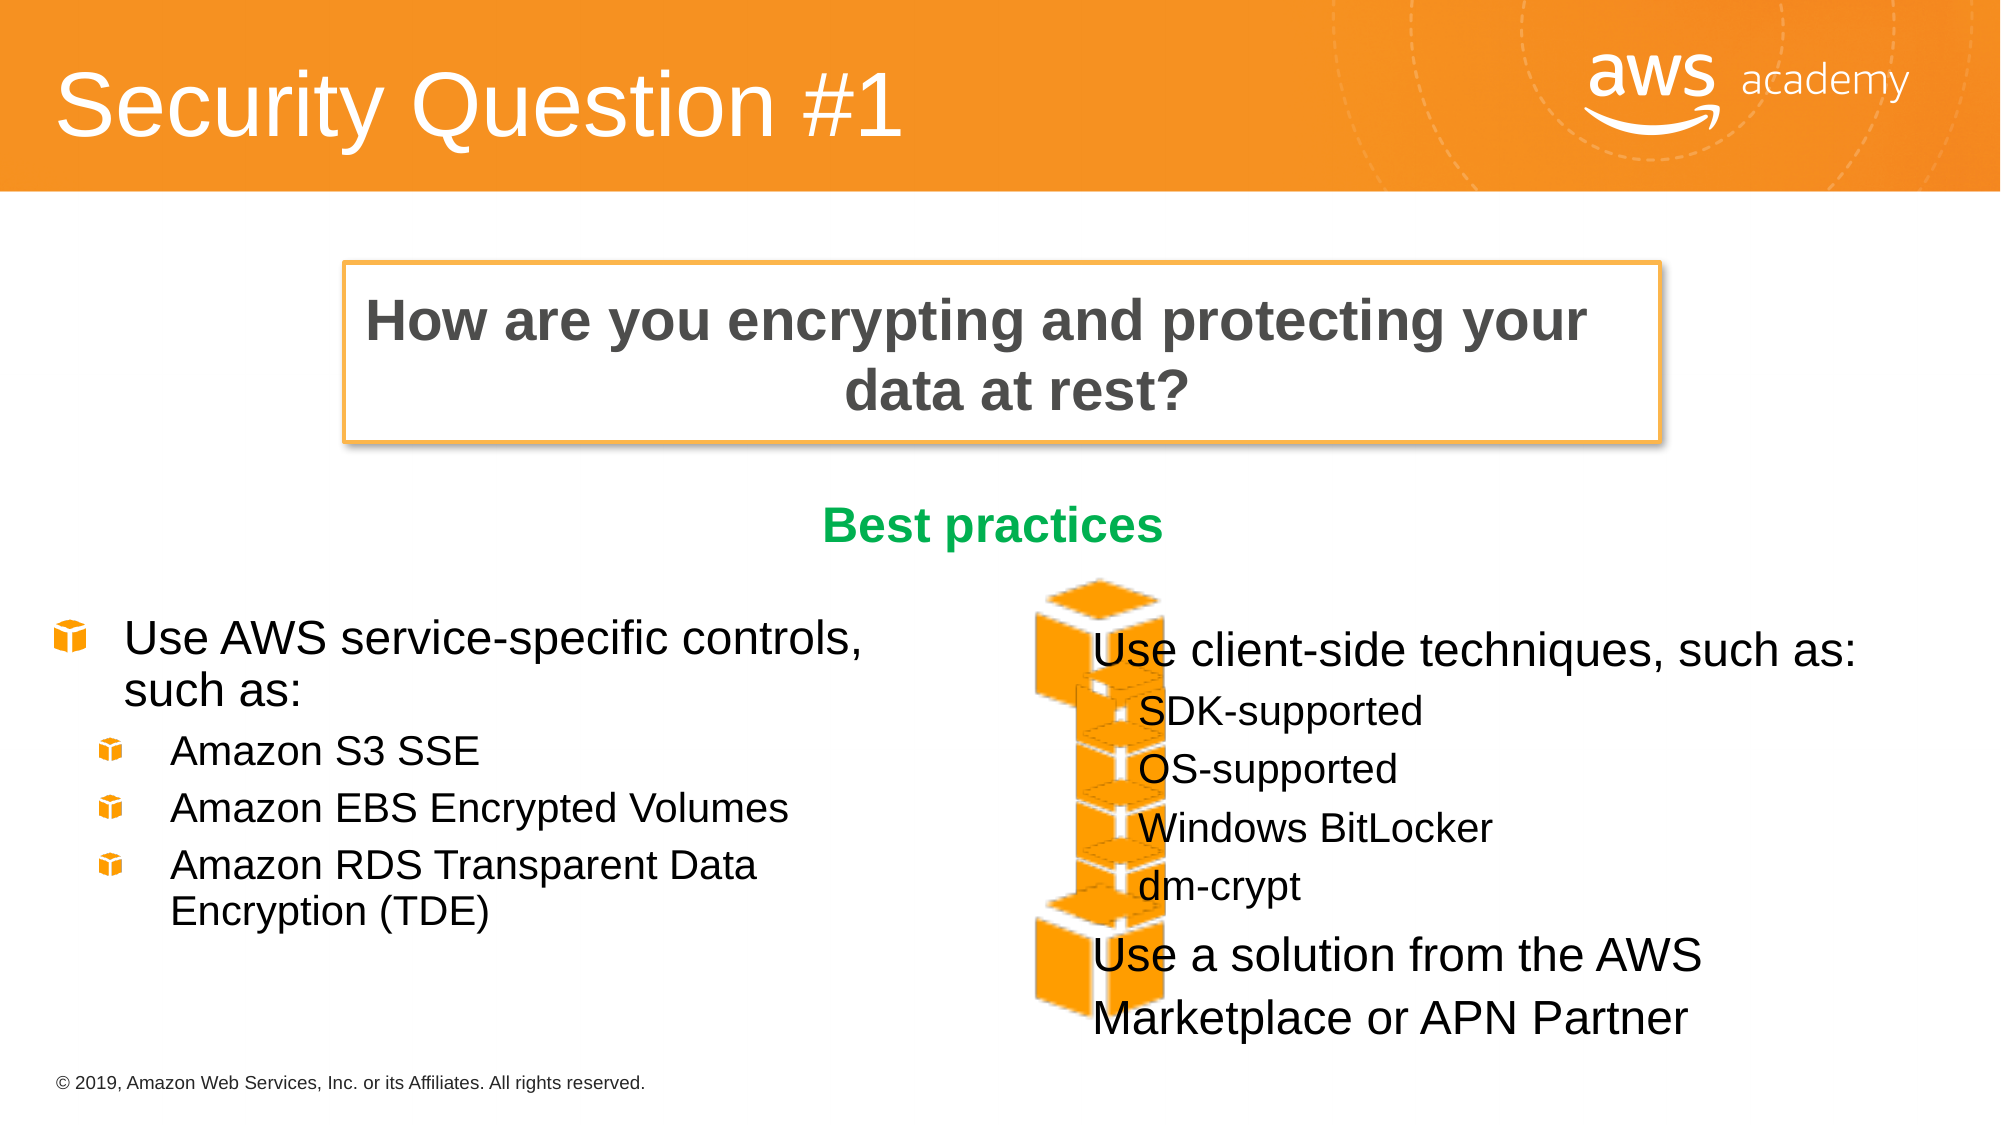

# Security Question #1
How are you encrypting and protecting your      data at rest?
Best practices
Use client-side techniques, such as:
SDK-supported
OS-supported
Windows BitLocker
dm-crypt
Use a solution from the AWS      Marketplace or APN Partner
Use AWS service-specific controls, such as:
Amazon S3 SSE
Amazon EBS Encrypted Volumes
Amazon RDS Transparent Data Encryption (TDE)